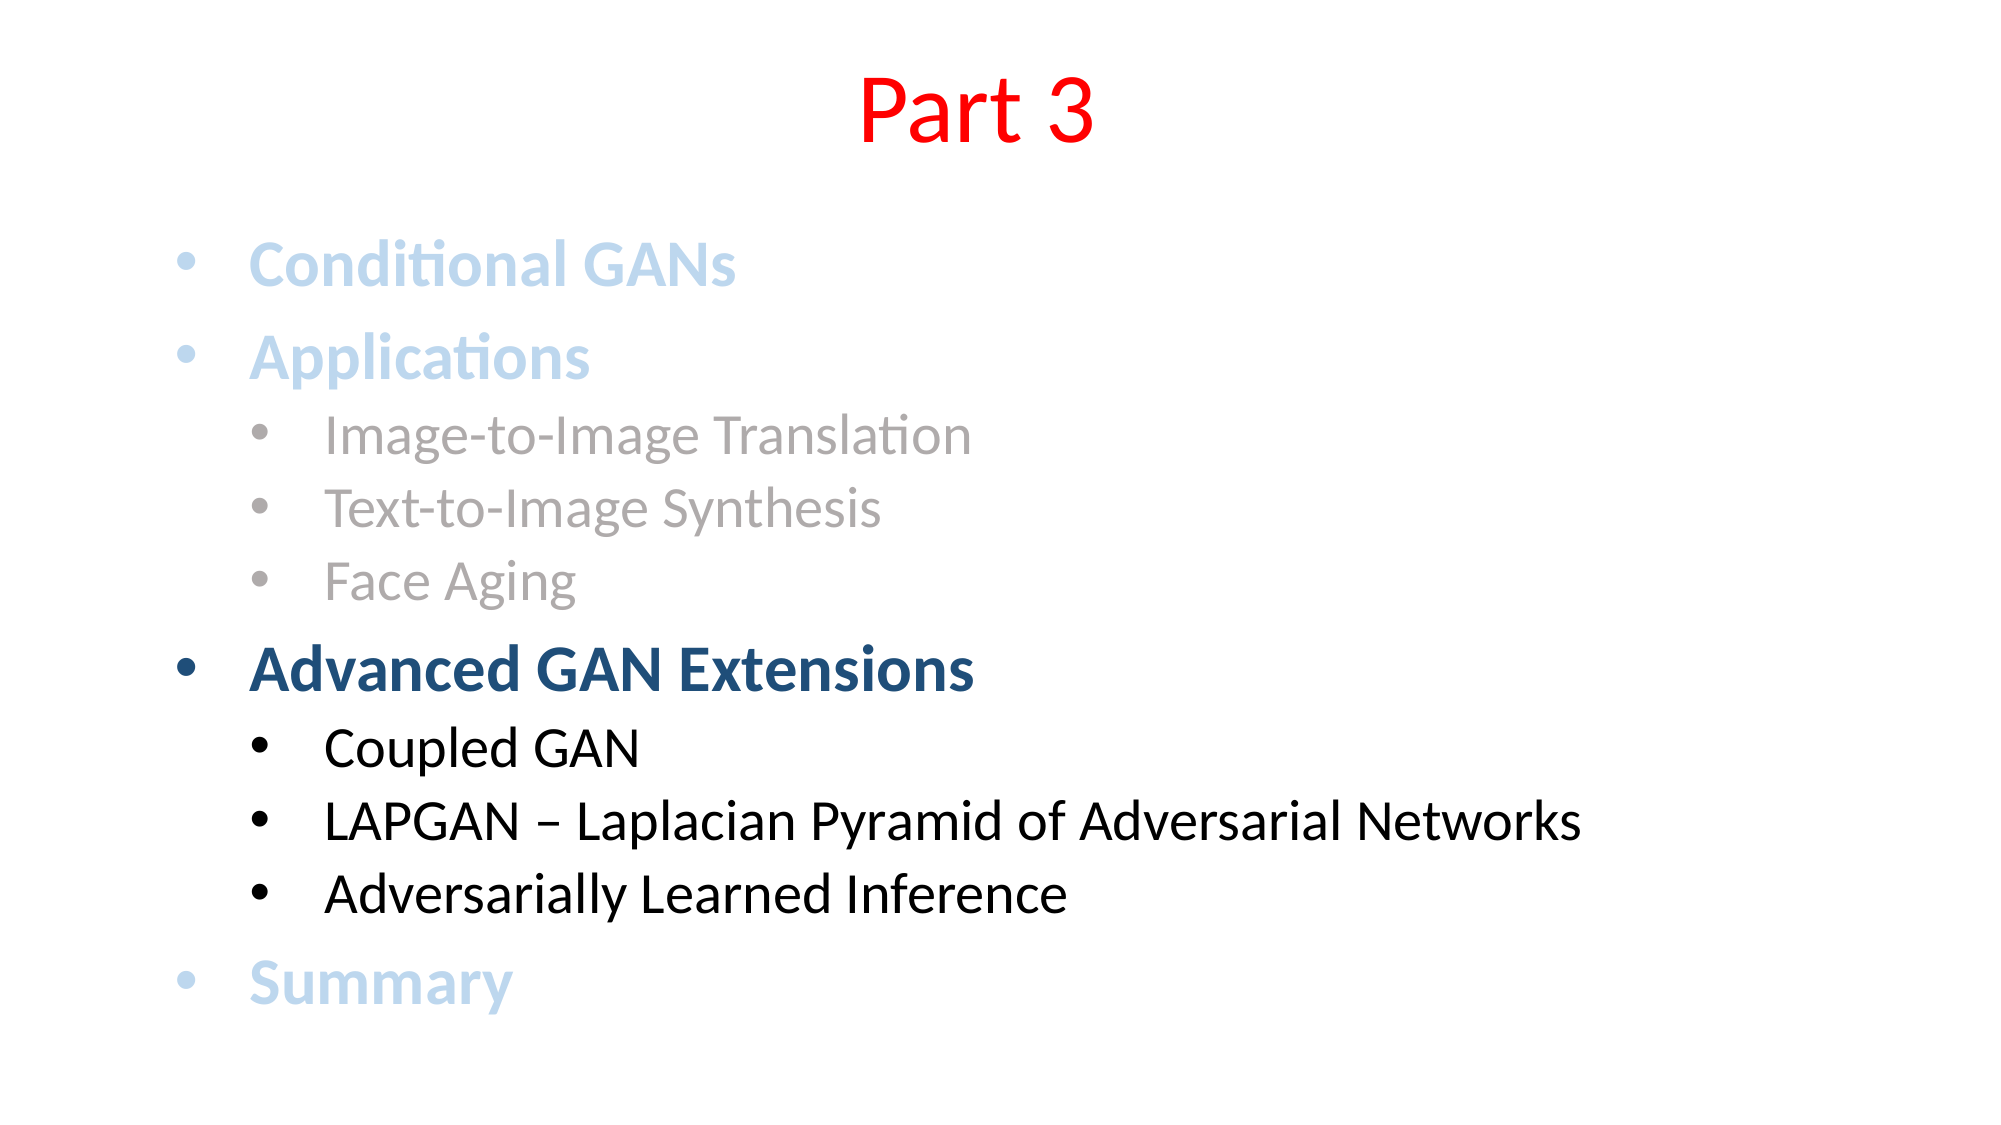

# Part 3
Conditional GANs
Applications
Image-to-Image Translation
Text-to-Image Synthesis
Face Aging
Advanced GAN Extensions
Coupled GAN
LAPGAN – Laplacian Pyramid of Adversarial Networks
Adversarially Learned Inference
Summary